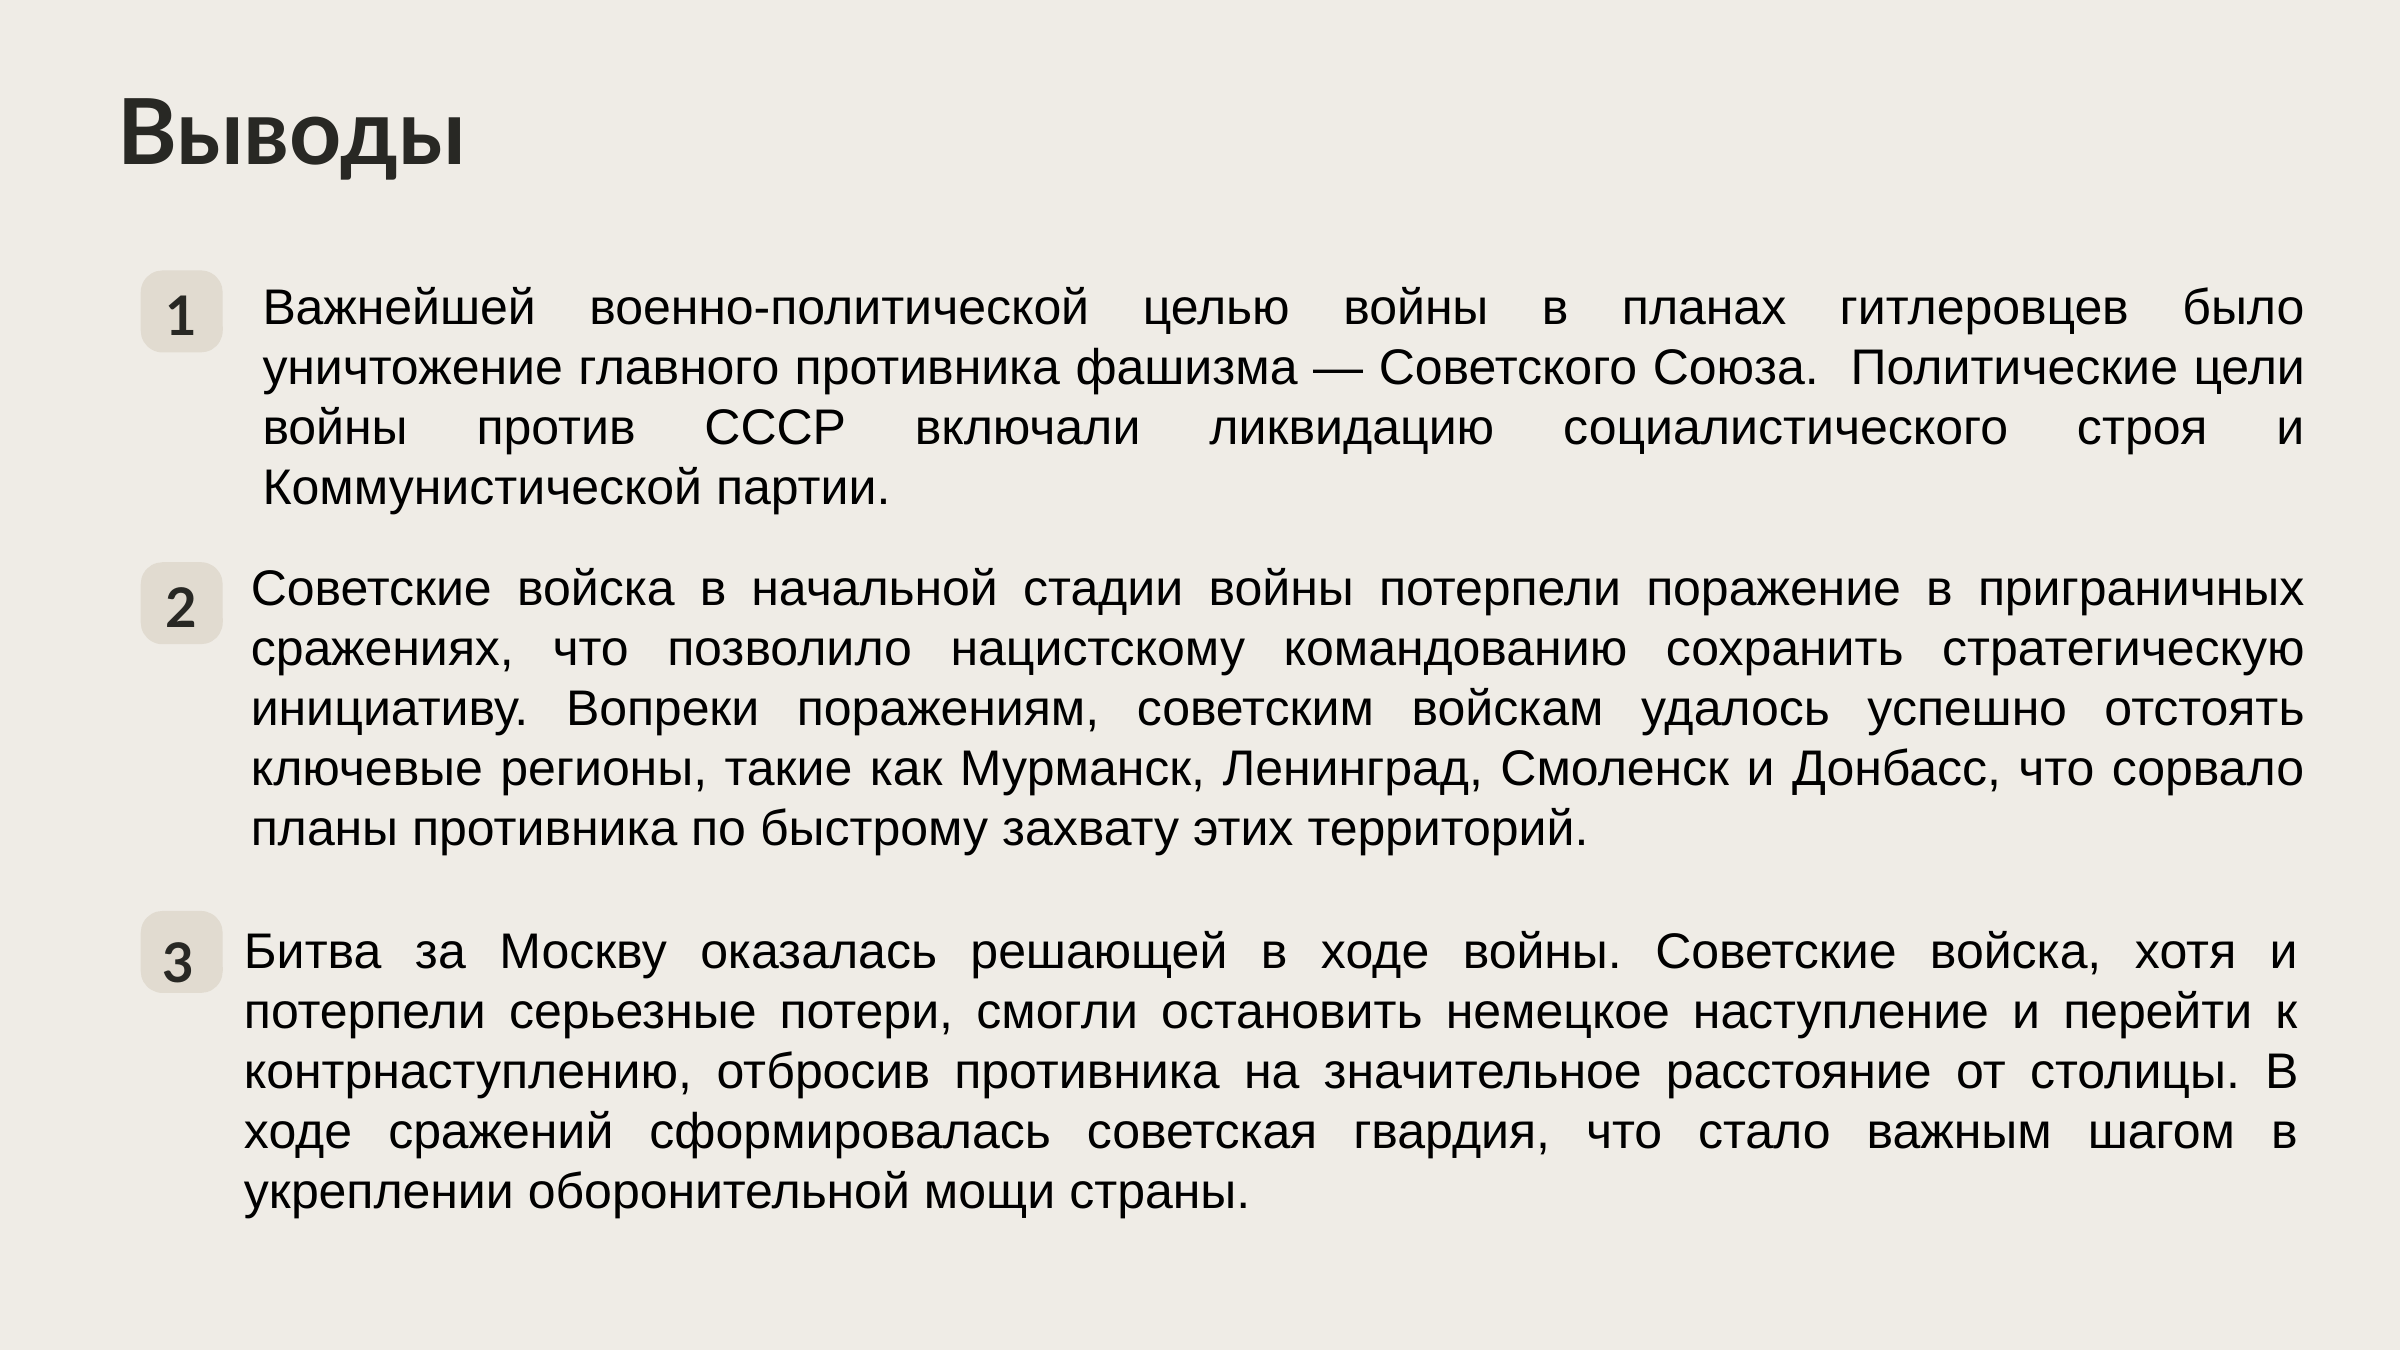

Выводы
Важнейшей военно-политической целью войны в планах гитлеровцев было уничтожение главного противника фашизма — Советского Союза.  Политические цели войны против СССР включали ликвидацию социалистического строя и Коммунистической партии.

1
Советские войска в начальной стадии войны потерпели поражение в приграничных сражениях, что позволило нацистскому командованию сохранить стратегическую инициативу. Вопреки поражениям, советским войскам удалось успешно отстоять ключевые регионы, такие как Мурманск, Ленинград, Смоленск и Донбасс, что сорвало планы противника по быстрому захвату этих территорий.

2

Битва за Москву оказалась решающей в ходе войны. Советские войска, хотя и потерпели серьезные потери, смогли остановить немецкое наступление и перейти к контрнаступлению, отбросив противника на значительное расстояние от столицы. В ходе сражений сформировалась советская гвардия, что стало важным шагом в укреплении оборонительной мощи страны.
3